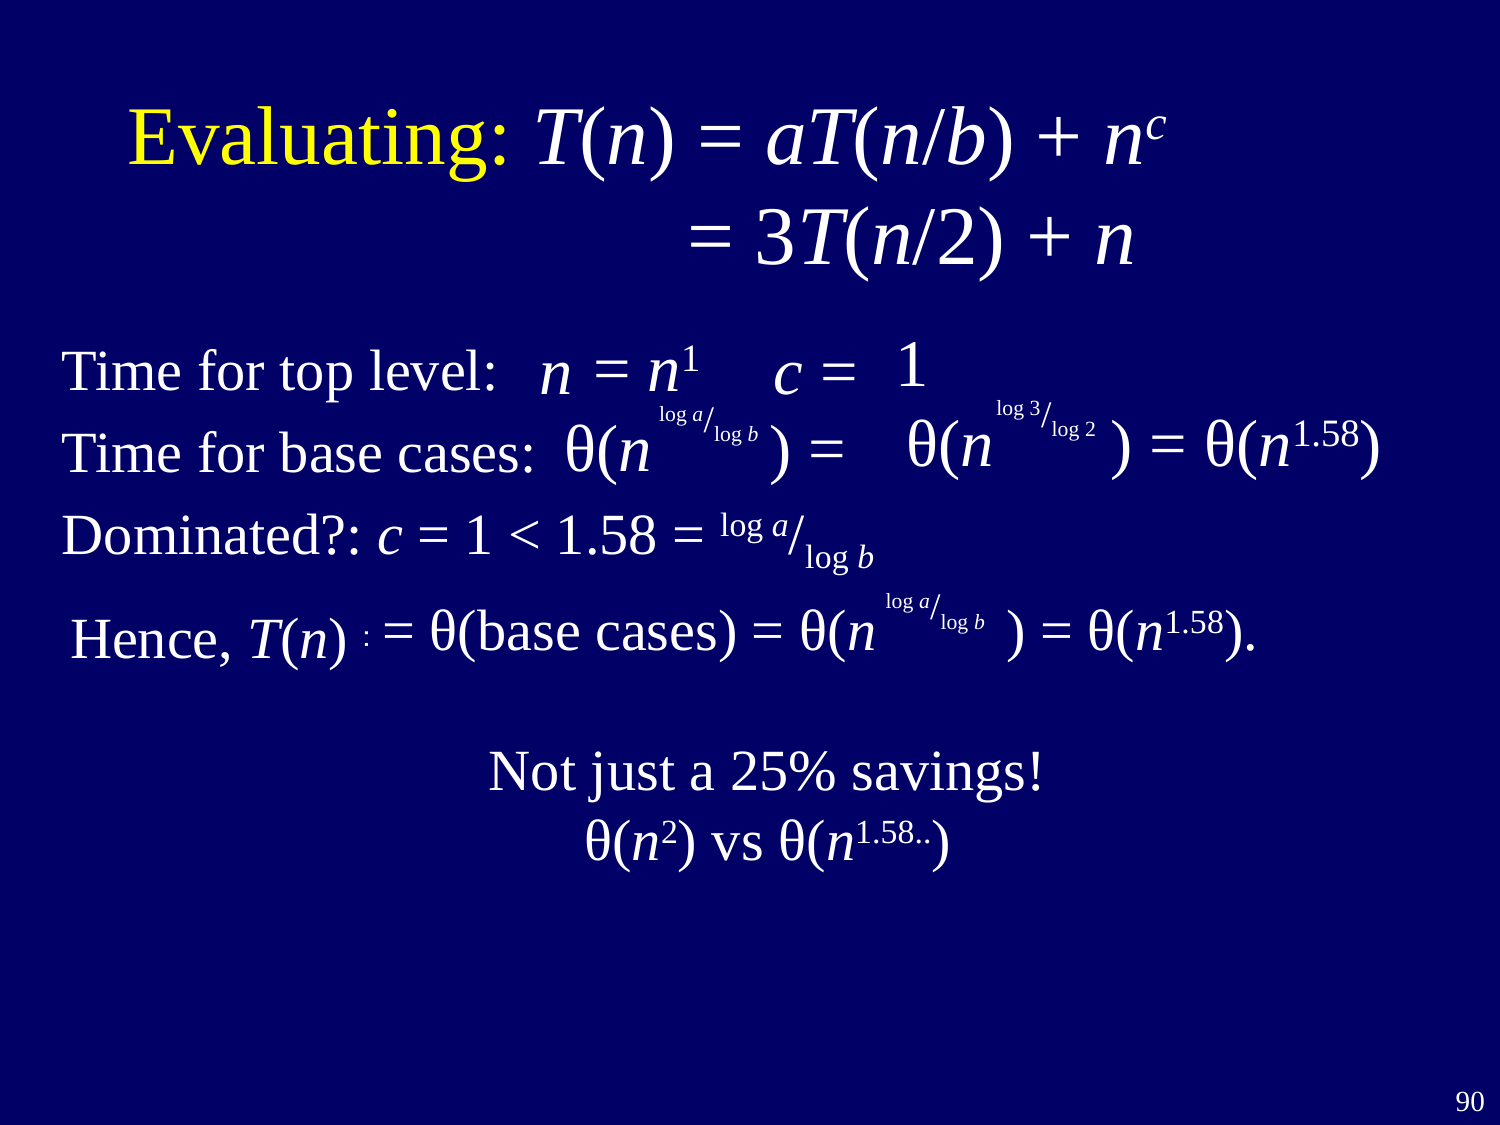

# Evaluating: T(n) = aT(n/b) + nc = 3T(n/2) + n
1
= n1
n            c =
Time for top level:
Time for base cases:
Dominated?: c = 1 < 1.58 = log a/log b
log 3/log 2
θ(n       ) = θ(n1.58)
log a/log b
θ(n       ) =
log a/log b
= θ(base cases) = θ(n         ) = θ(n1.58).
Hence, T(n) = ?

Not just a 25% savings!
θ(n2) vs θ(n1.58..)